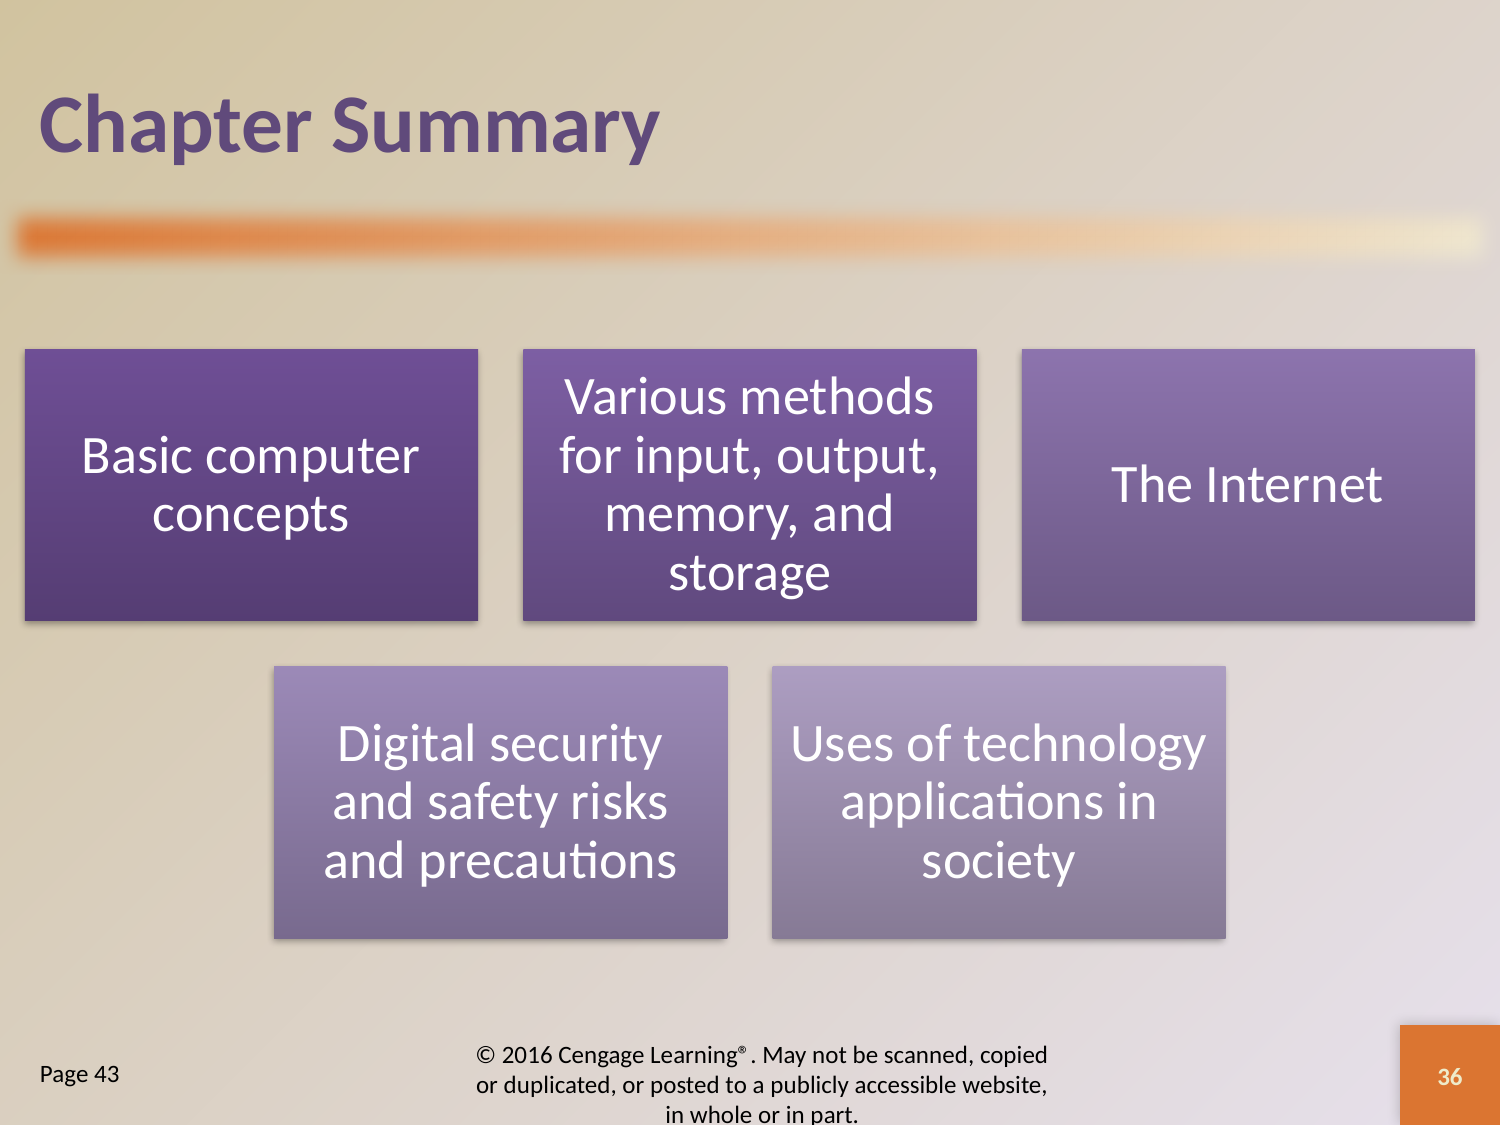

# Chapter Summary
Basic computer concepts
Various methods for input, output, memory, and storage
The Internet
Digital security and safety risks and precautions
Uses of technology applications in society
© 2016 Cengage Learning®. May not be scanned, copied or duplicated, or posted to a publicly accessible website, in whole or in part.
Page 43